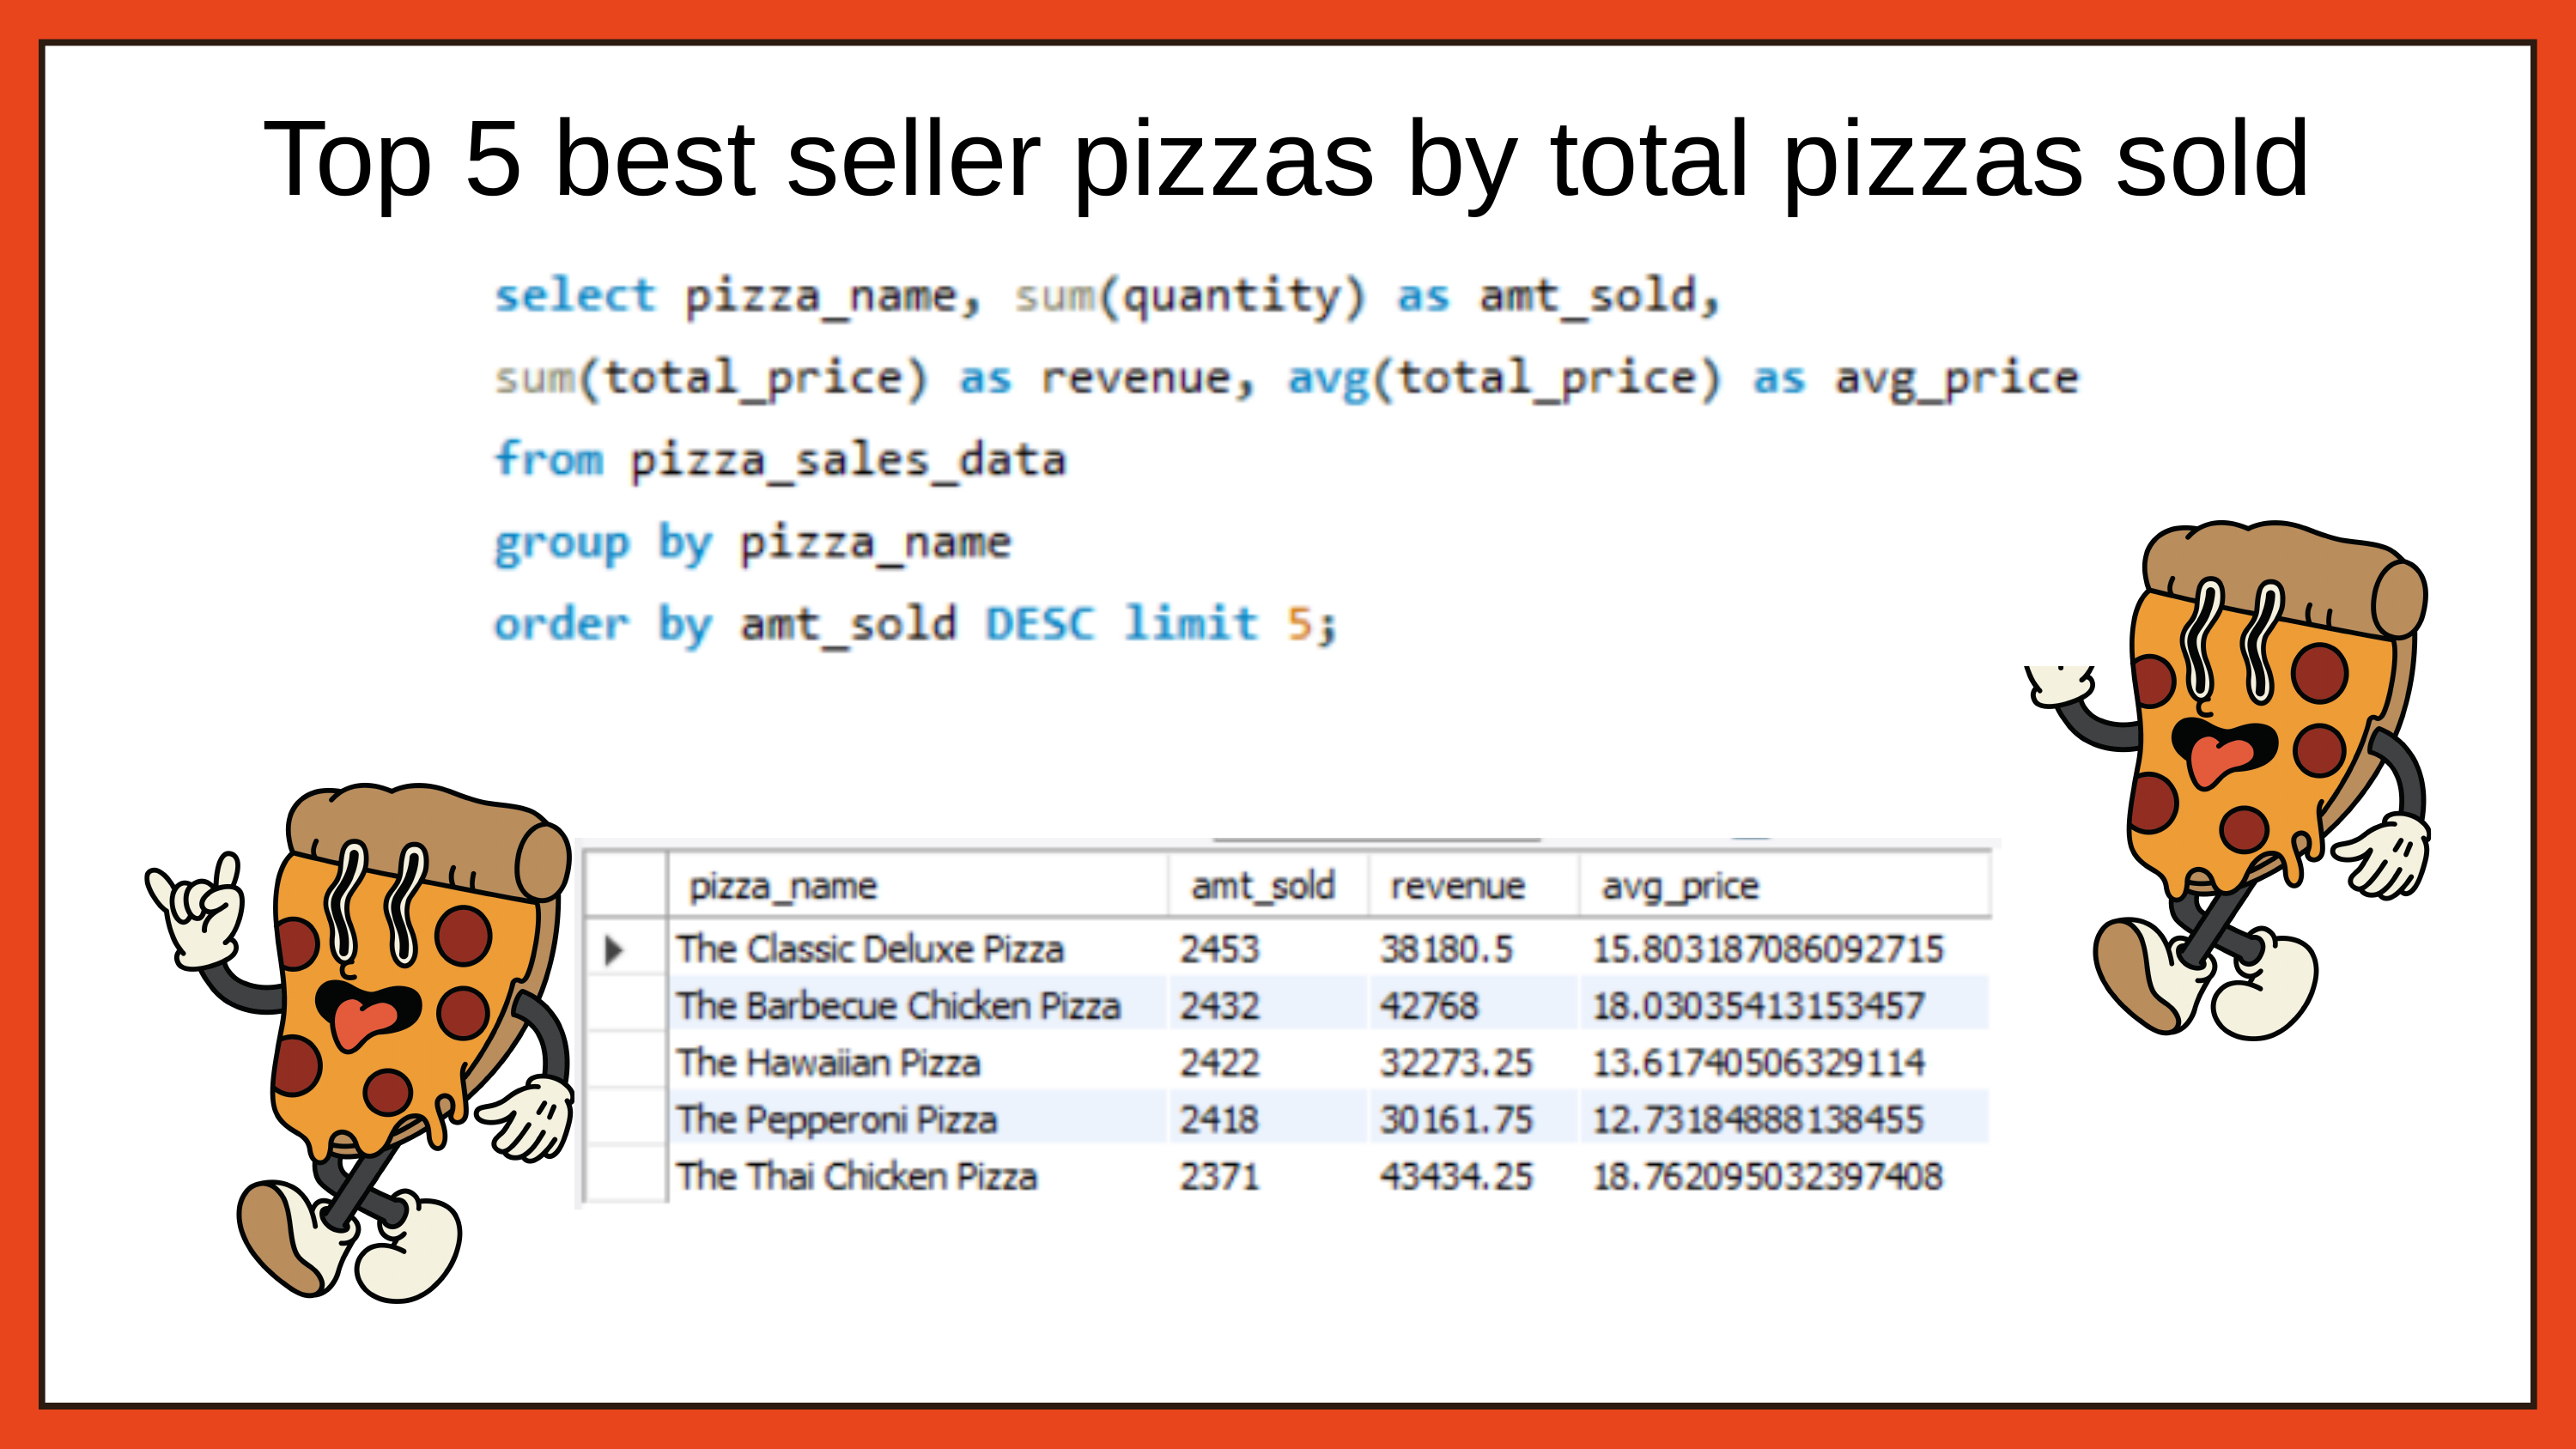

Top 5 best seller pizzas by total pizzas sold